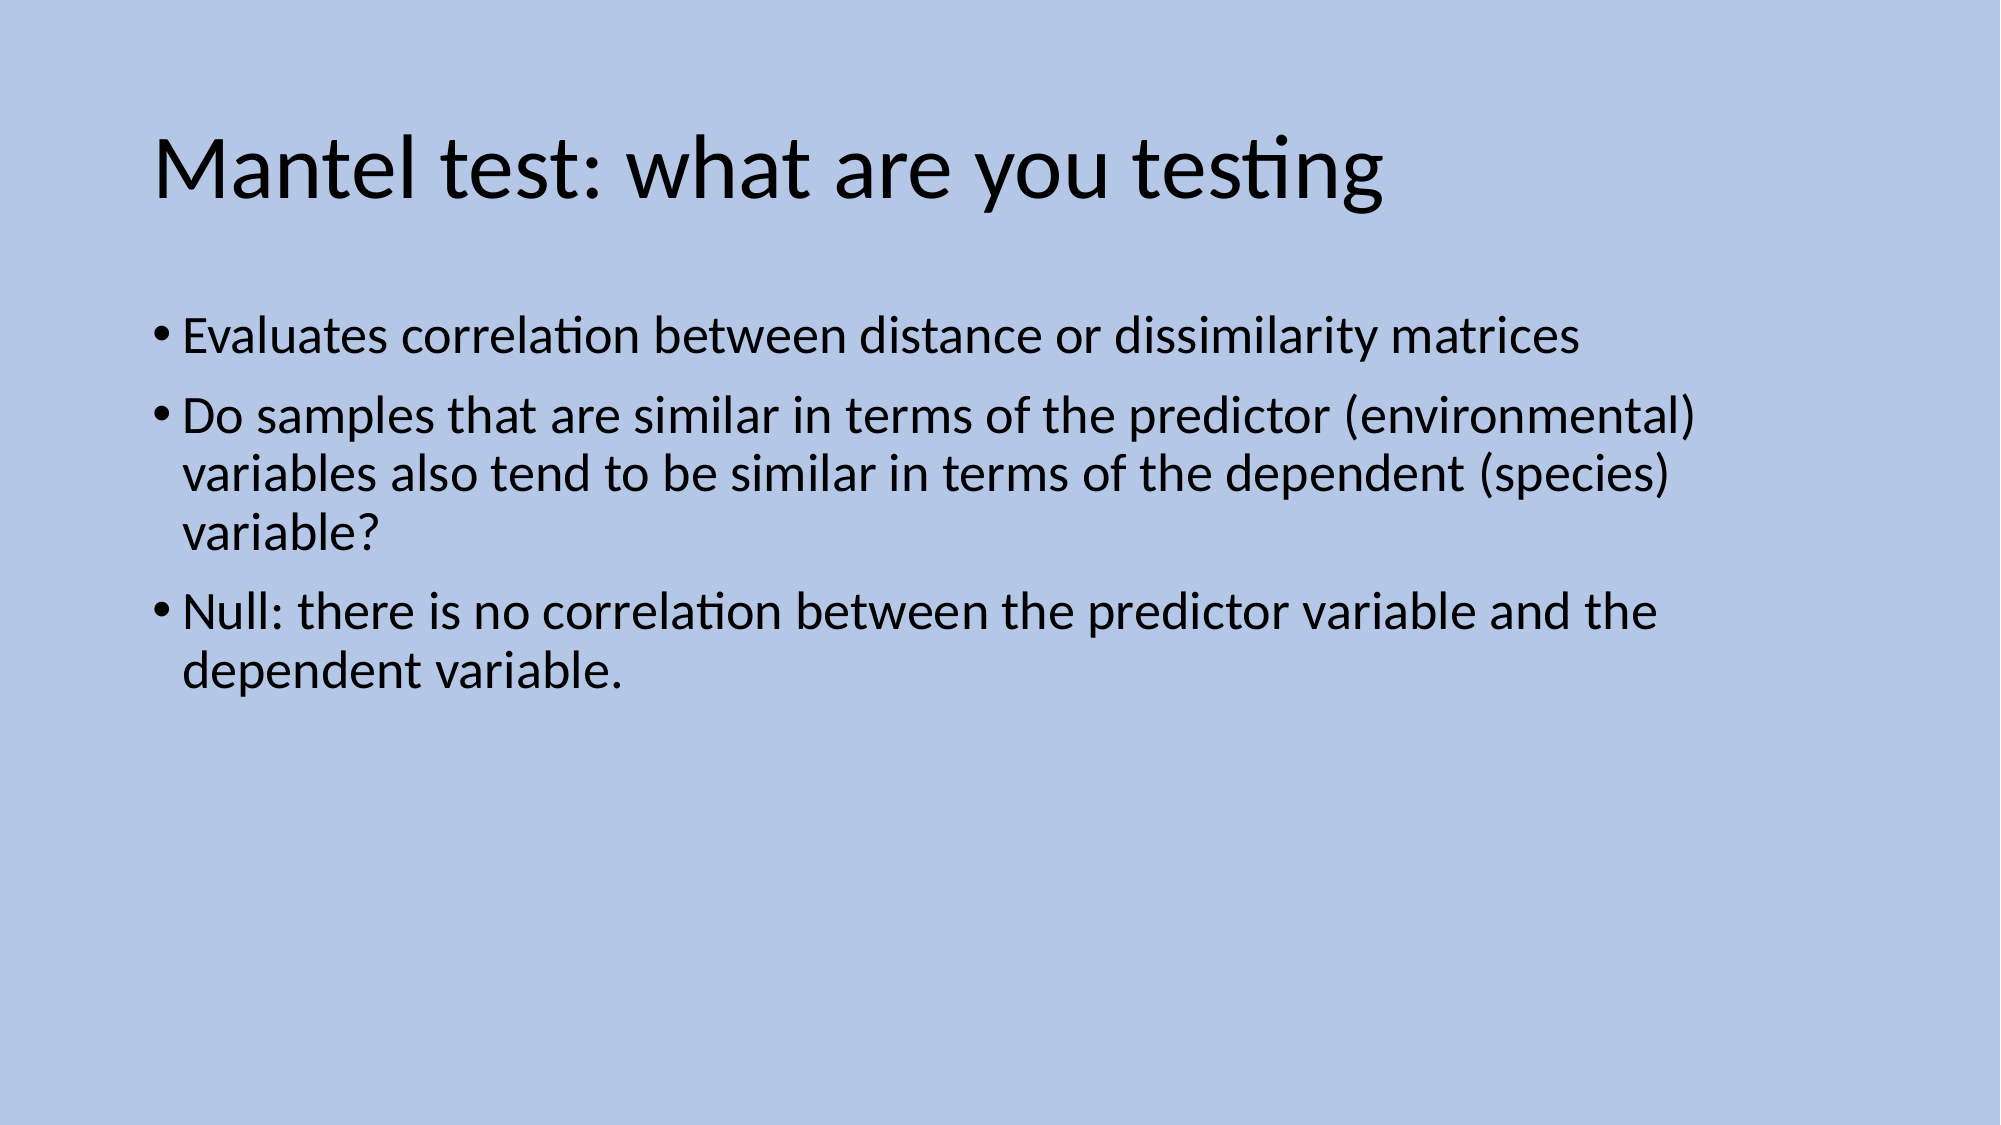

# Mantel test: what are you testing
Evaluates correlation between distance or dissimilarity matrices
Do samples that are similar in terms of the predictor (environmental) variables also tend to be similar in terms of the dependent (species) variable?
Null: there is no correlation between the predictor variable and the dependent variable.